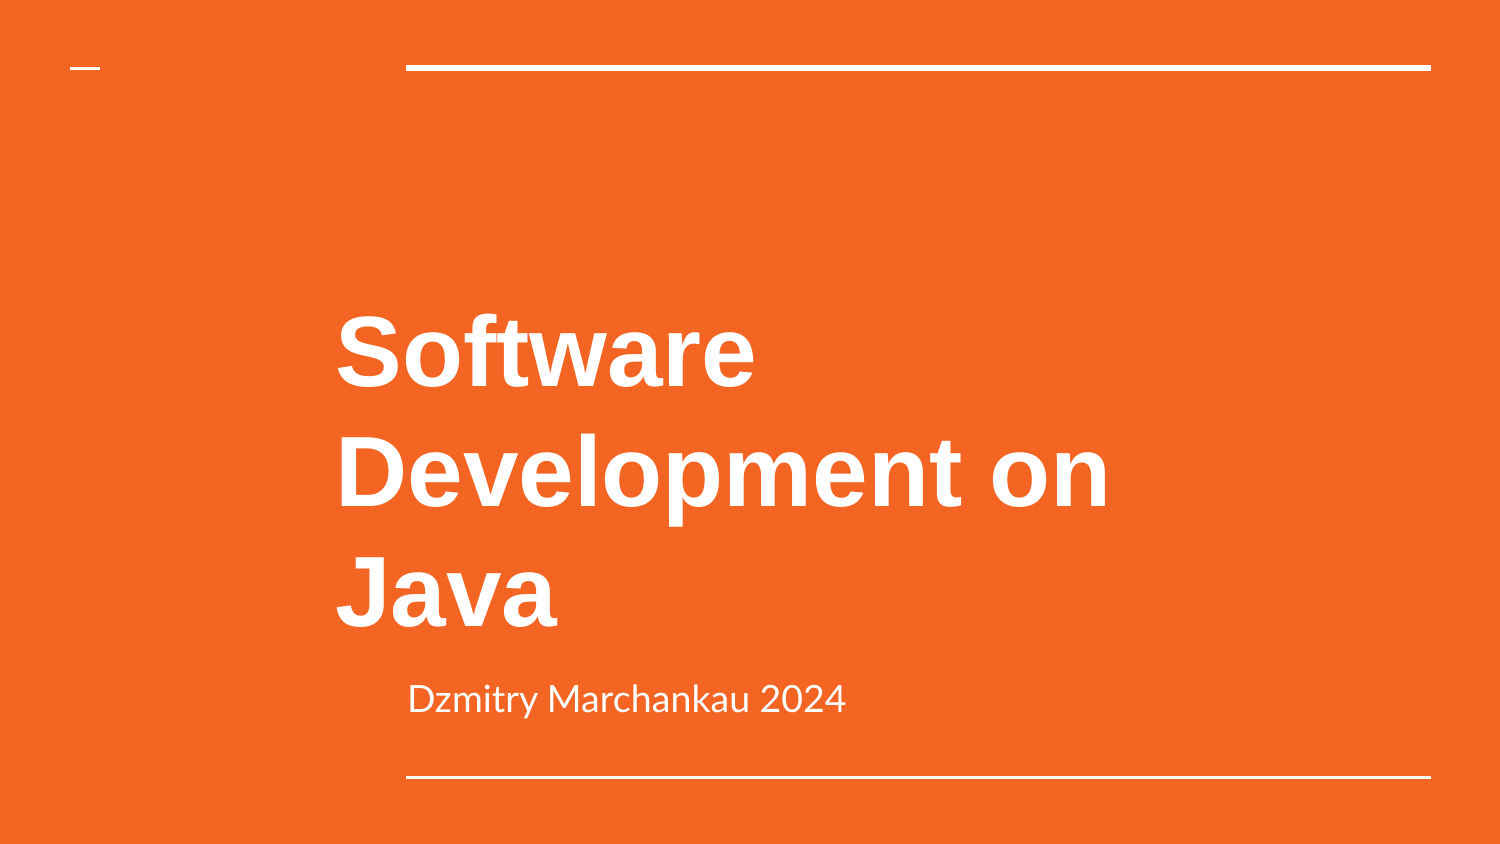

# Software Development on Java
Dzmitry Marchankau 2024